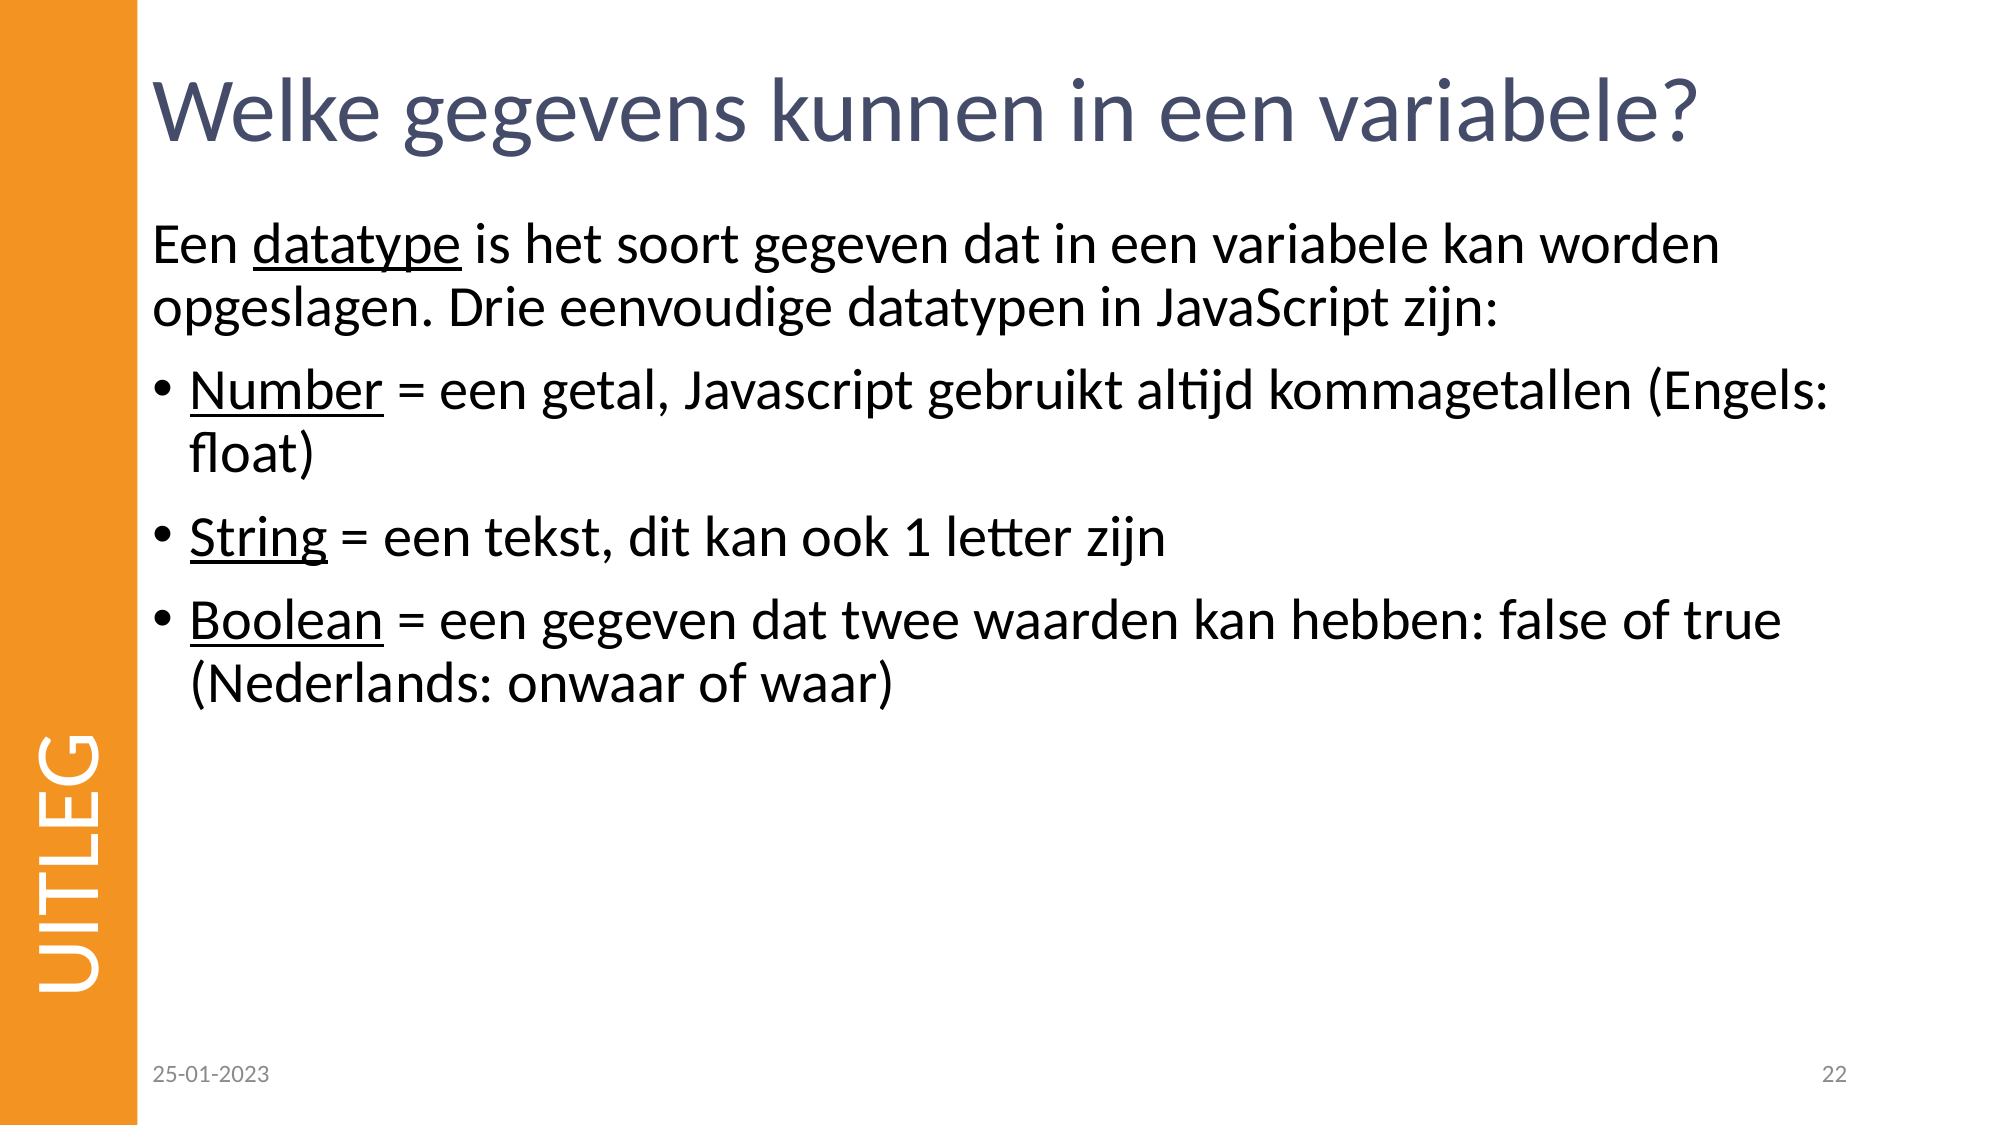

# Welke gegevens kunnen in een variabele?
Een datatype is het soort gegeven dat in een variabele kan worden opgeslagen. Drie eenvoudige datatypen in JavaScript zijn:
Number = een getal, Javascript gebruikt altijd kommagetallen (Engels: float)
String = een tekst, dit kan ook 1 letter zijn
Boolean = een gegeven dat twee waarden kan hebben: false of true (Nederlands: onwaar of waar)
UITLEG
25-01-2023

22